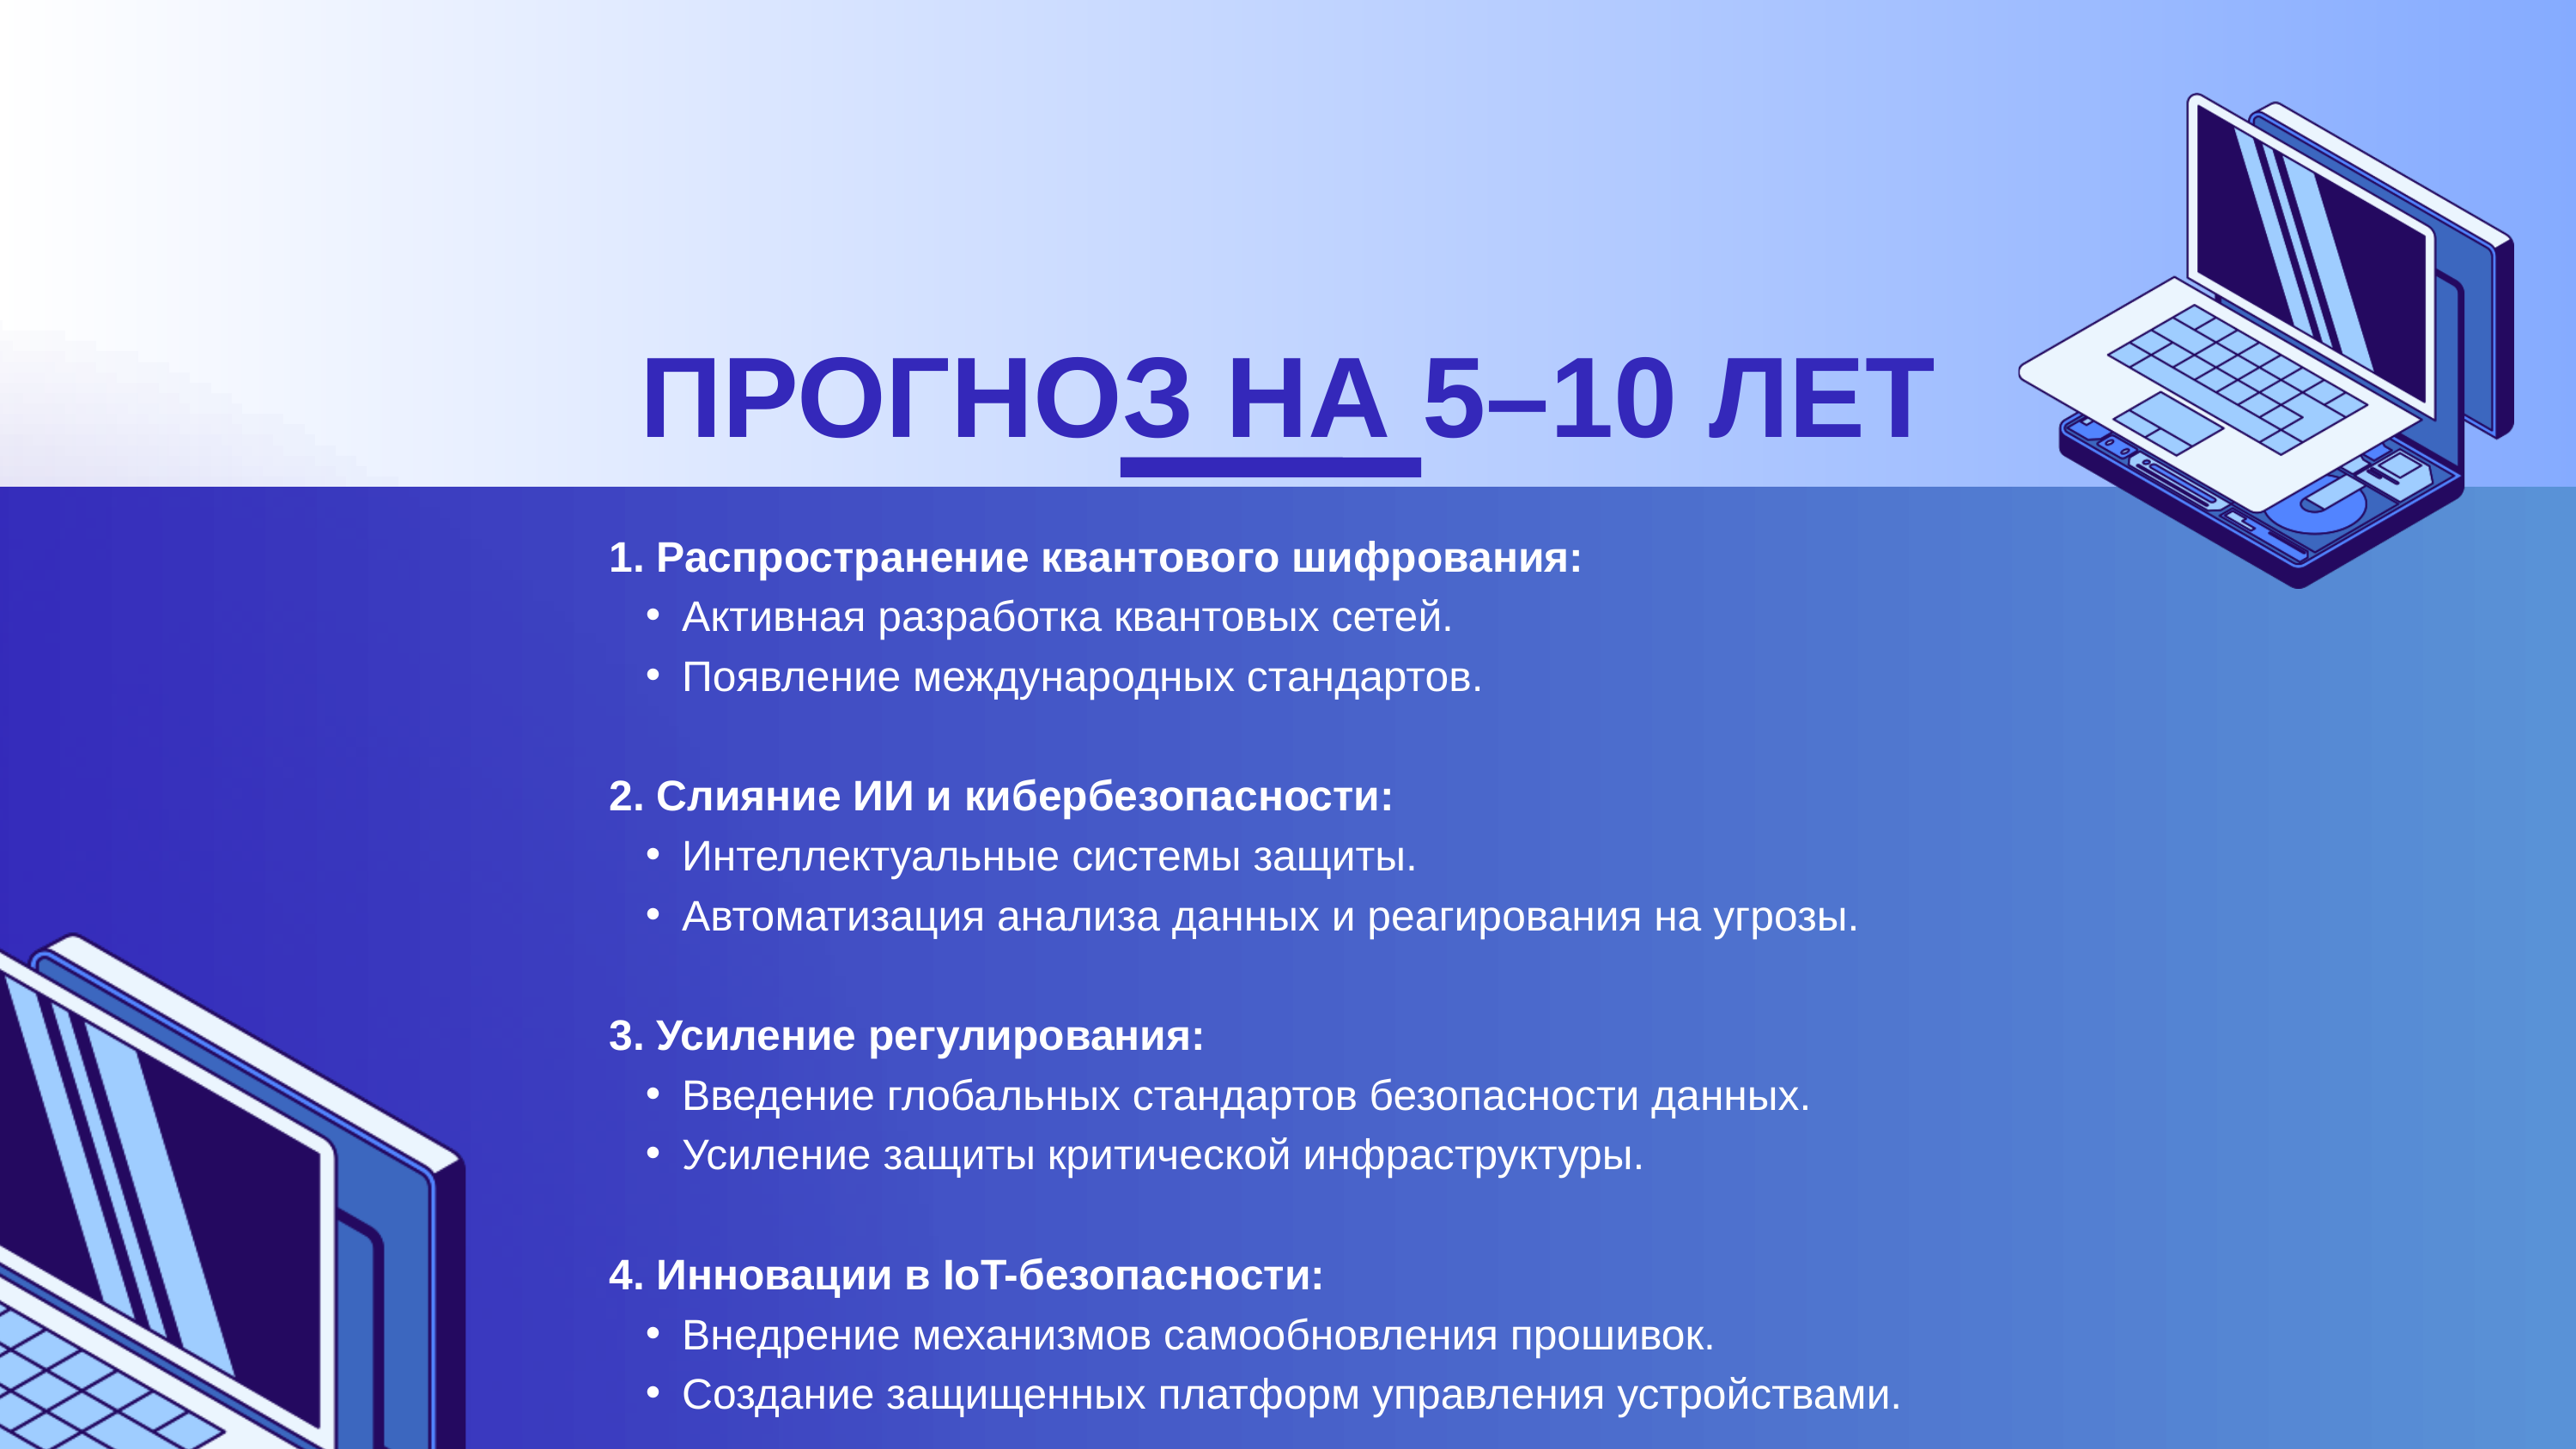

ПРОГНОЗ НА 5–10 ЛЕТ

1. Распространение квантового шифрования:
Активная разработка квантовых сетей.
Появление международных стандартов.

2. Слияние ИИ и кибербезопасности:
Интеллектуальные системы защиты.
Автоматизация анализа данных и реагирования на угрозы.

3. Усиление регулирования:
Введение глобальных стандартов безопасности данных.
Усиление защиты критической инфраструктуры.

4. Инновации в IoT-безопасности:
Внедрение механизмов самообновления прошивок.
Создание защищенных платформ управления устройствами.